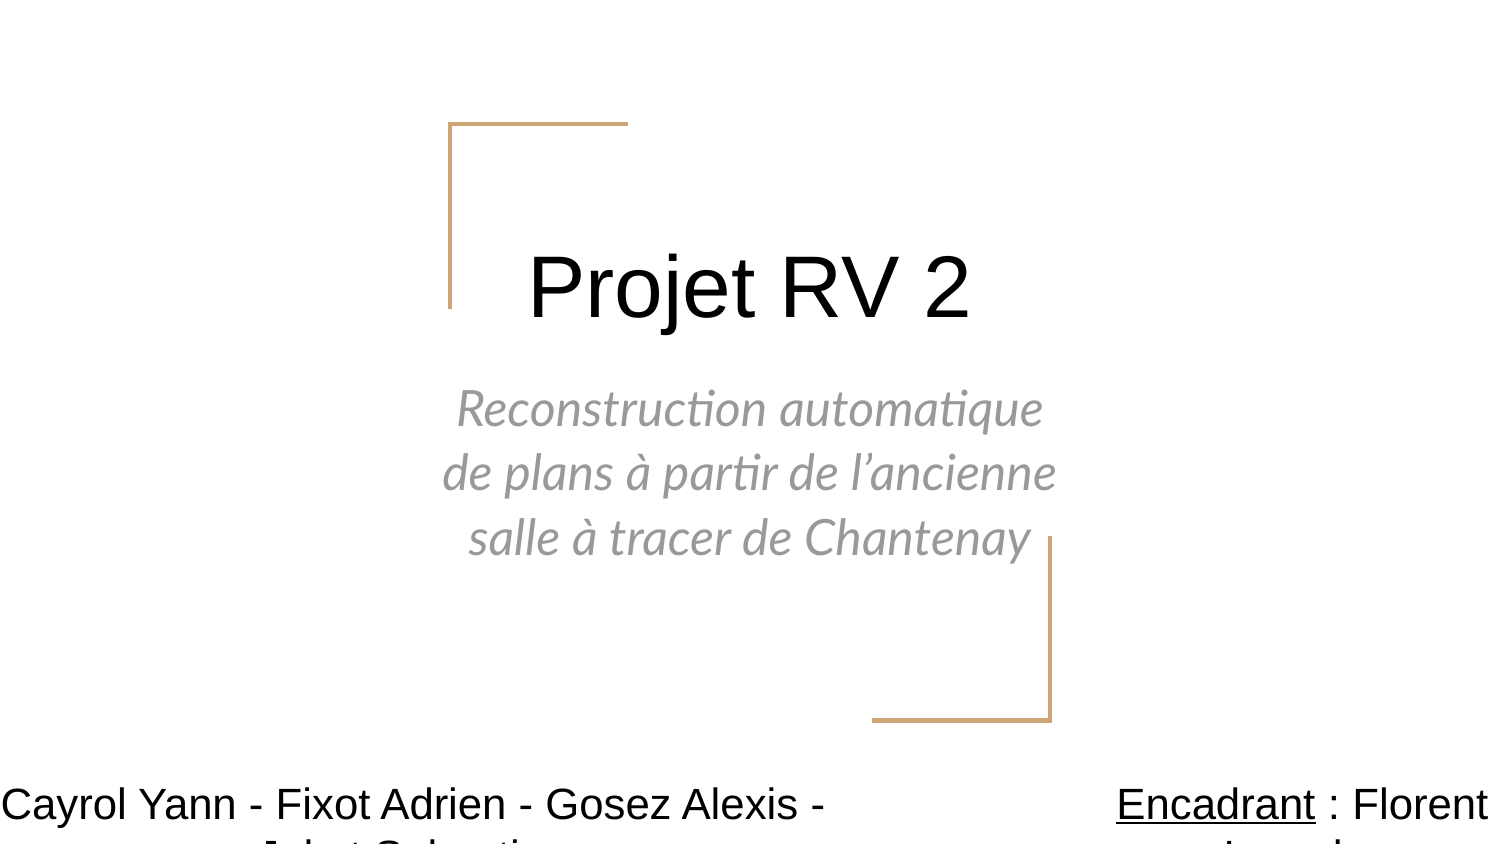

# Projet RV 2
Reconstruction automatique de plans à partir de l’ancienne salle à tracer de Chantenay

Cayrol Yann - Fixot Adrien - Gosez Alexis - Johst Sebastien
Encadrant : Florent Laroche